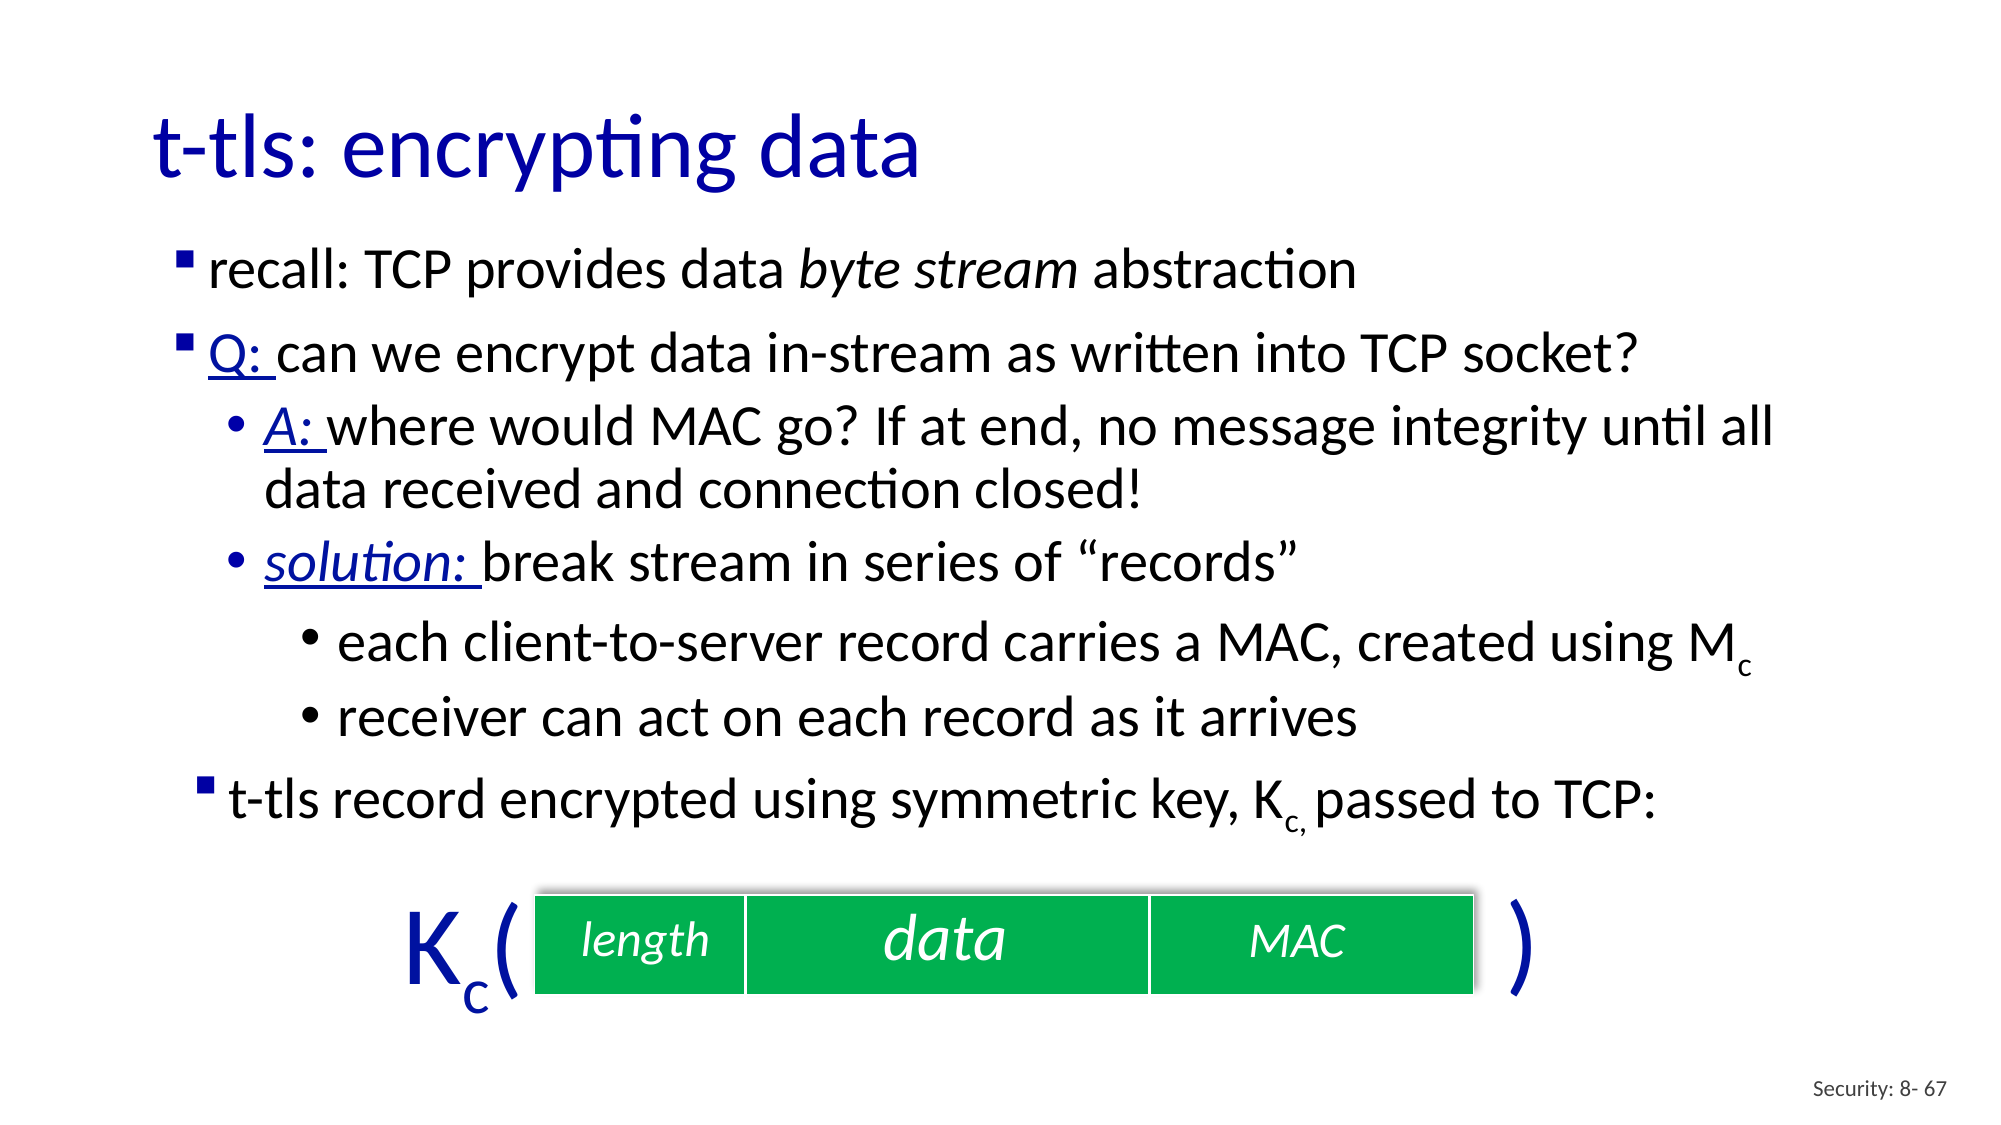

# t-tls: encrypting data
recall: TCP provides data byte stream abstraction
Q: can we encrypt data in-stream as written into TCP socket?
A: where would MAC go? If at end, no message integrity until all data received and connection closed!
solution: break stream in series of “records”
each client-to-server record carries a MAC, created using Mc
receiver can act on each record as it arrives

t-tls record encrypted using symmetric key, Kc, passed to TCP:
)
Kc(

length
MAC
data
Security: 8- 67